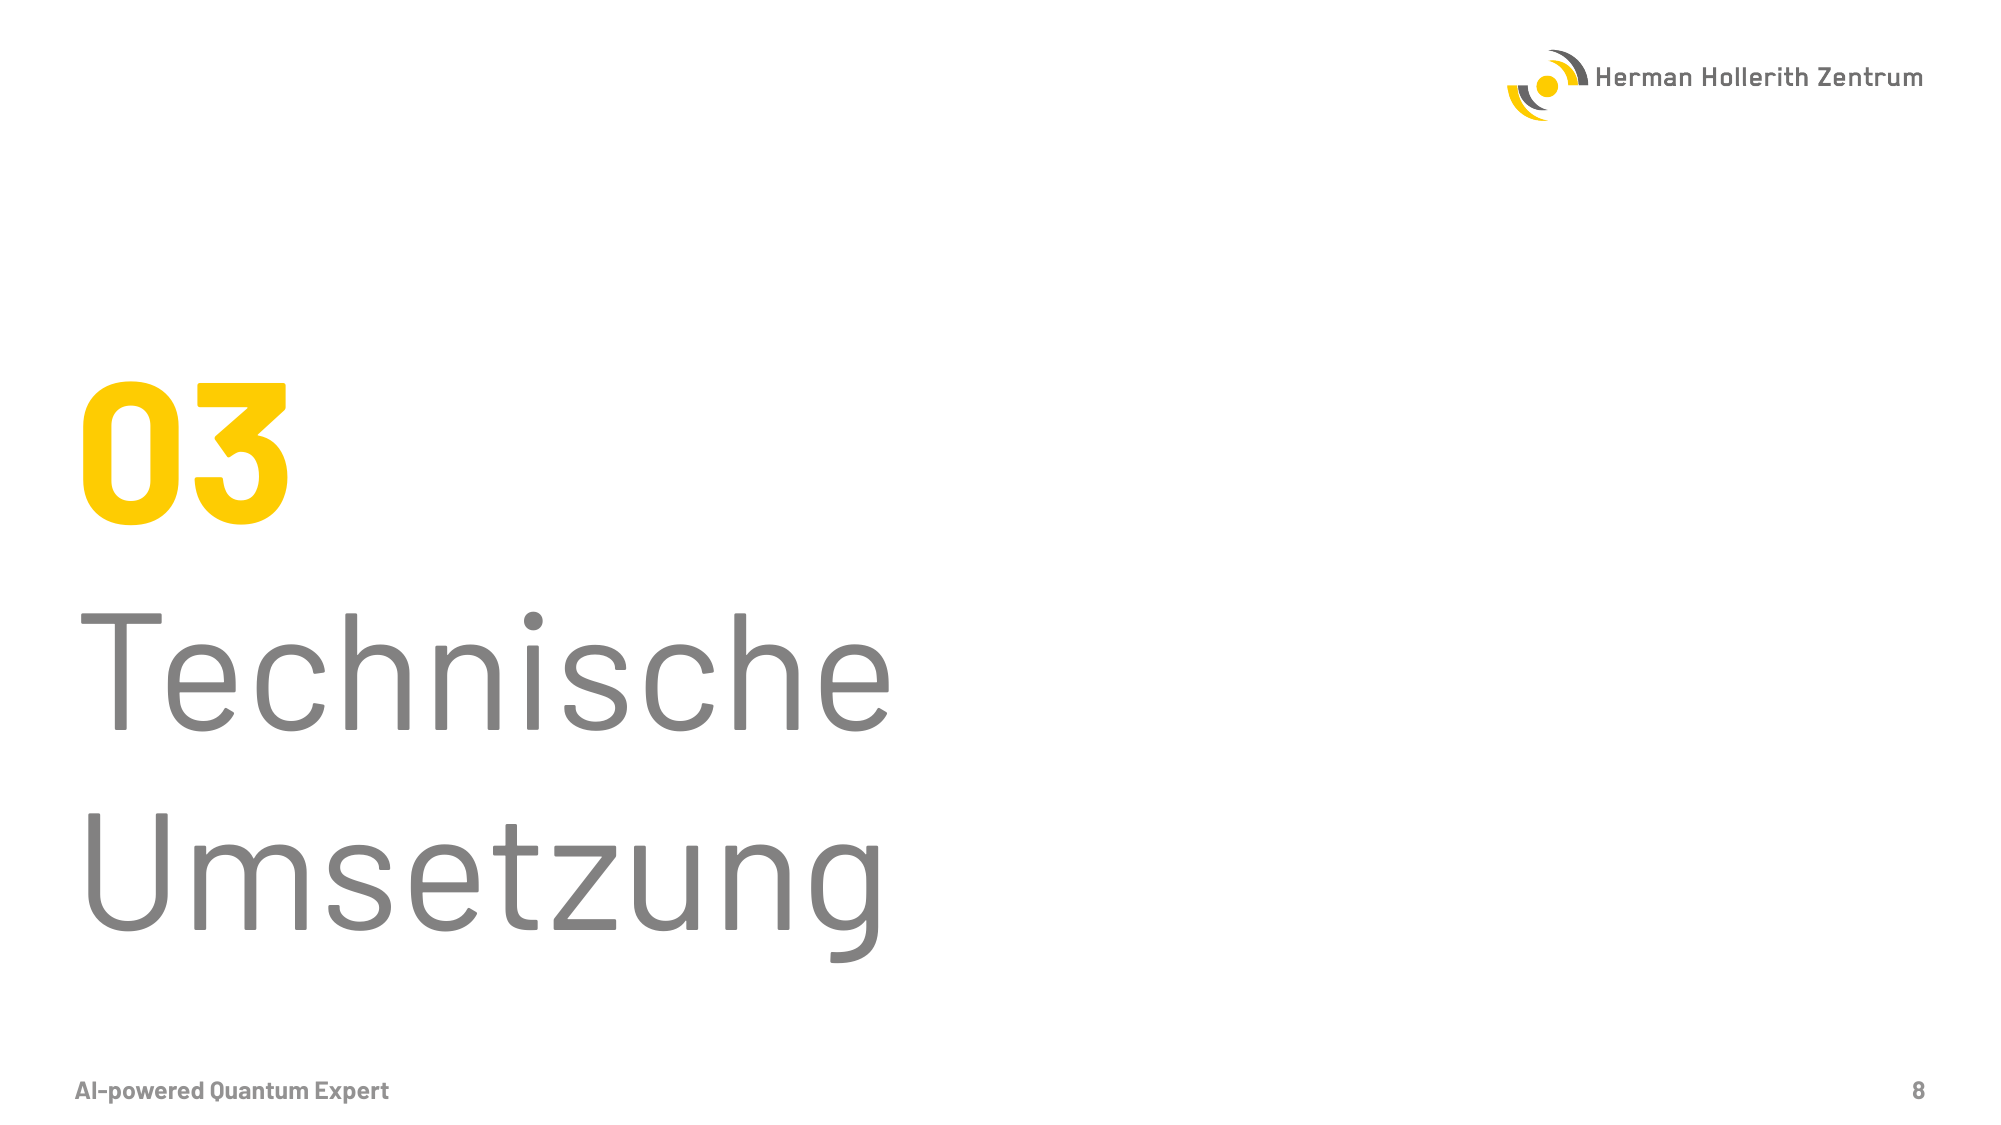

#
03
Technische Umsetzung
AI-powered Quantum Expert
8